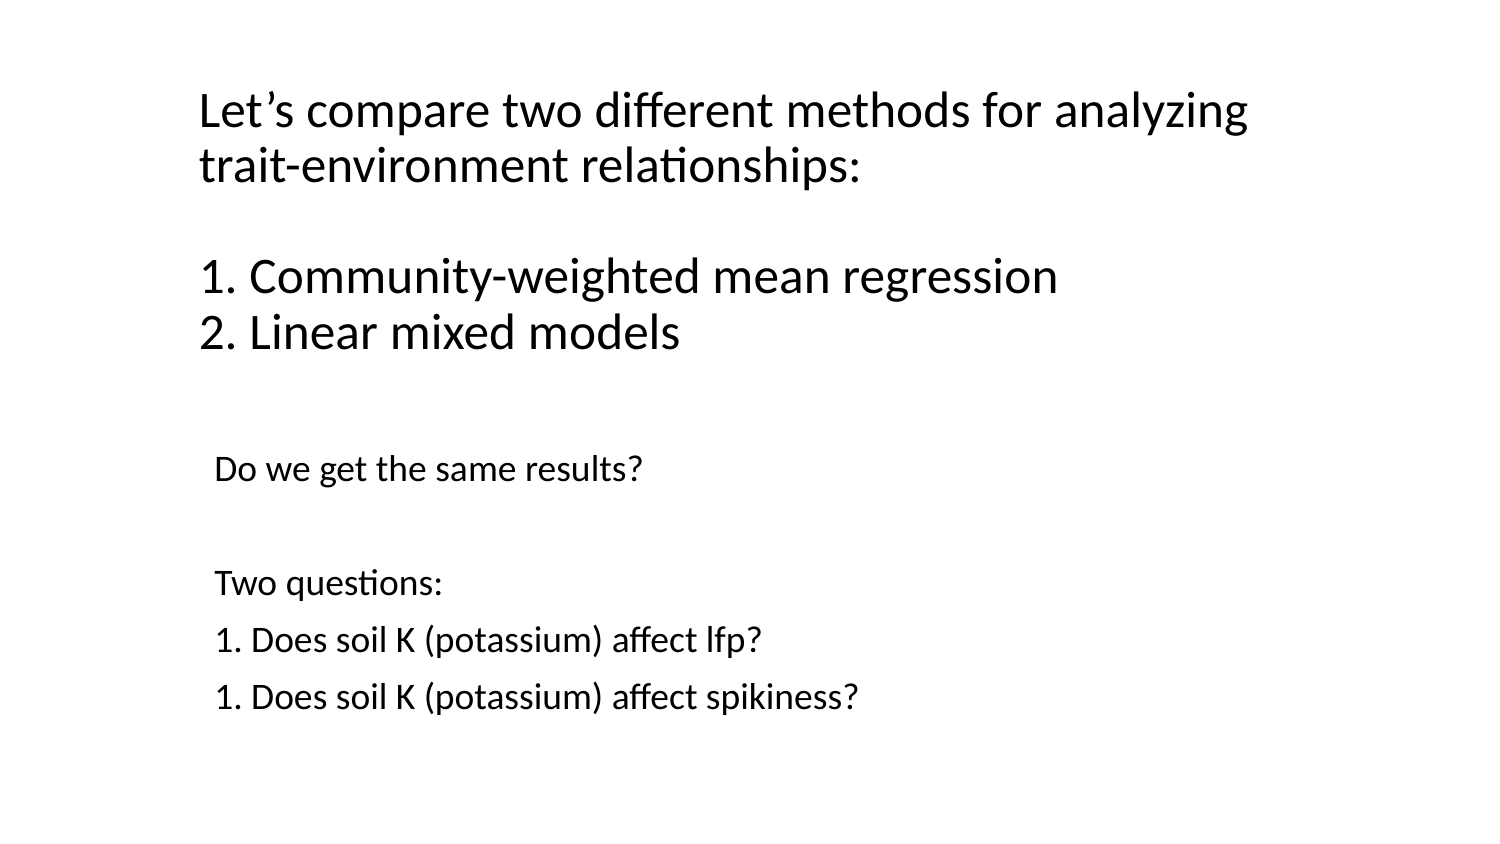

# Let’s compare two different methods for analyzing trait-environment relationships: 1. Community-weighted mean regression 2. Linear mixed models
Do we get the same results?

Two questions:
1. Does soil K (potassium) affect lfp?
1. Does soil K (potassium) affect spikiness?